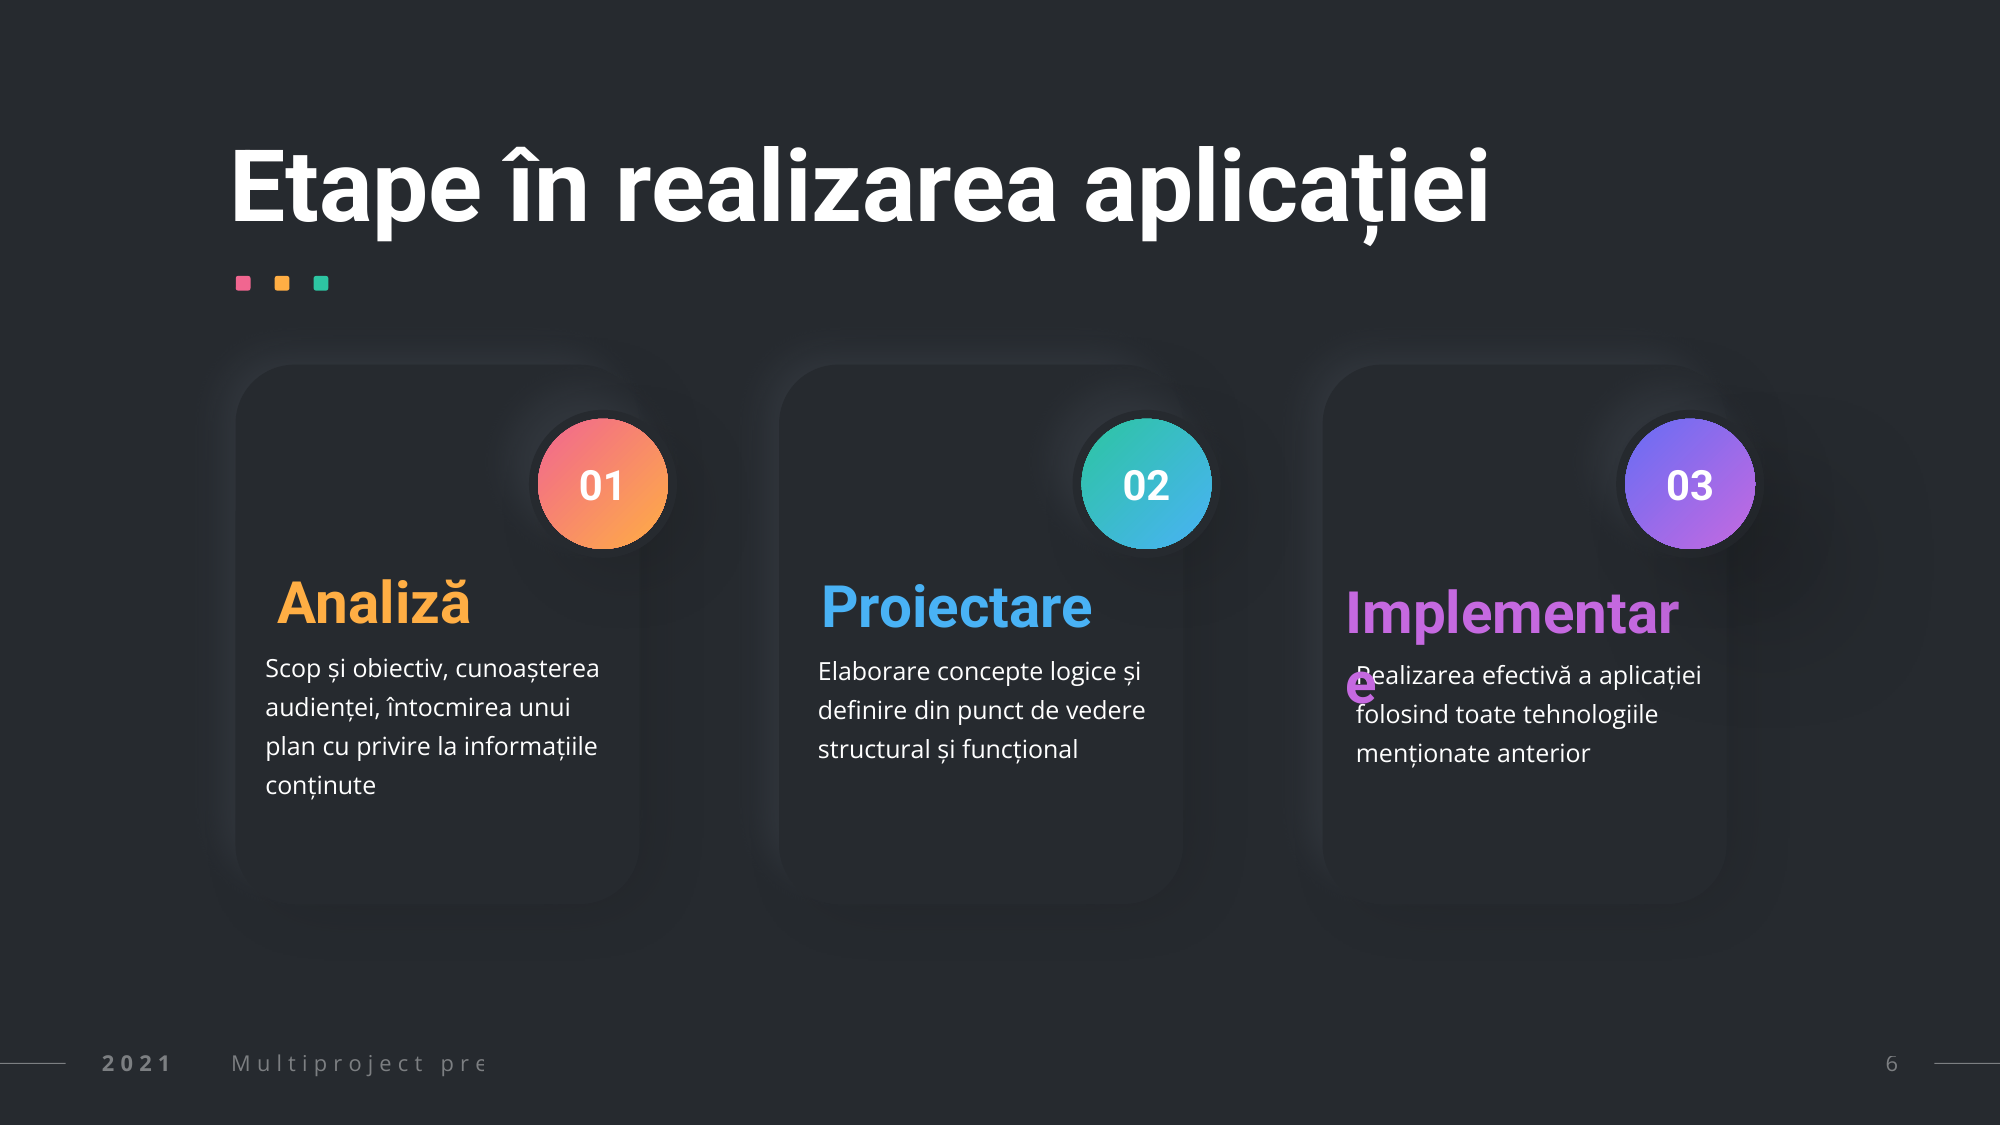

Etape în realizarea aplicației

01

02

03
Analiză
Proiectare
Implementare
Scop și obiectiv, cunoașterea audienței, întocmirea unui plan cu privire la informațiile conținute
Elaborare concepte logice și definire din punct de vedere structural și funcțional
Realizarea efectivă a aplicației folosind toate tehnologiile menționate anterior